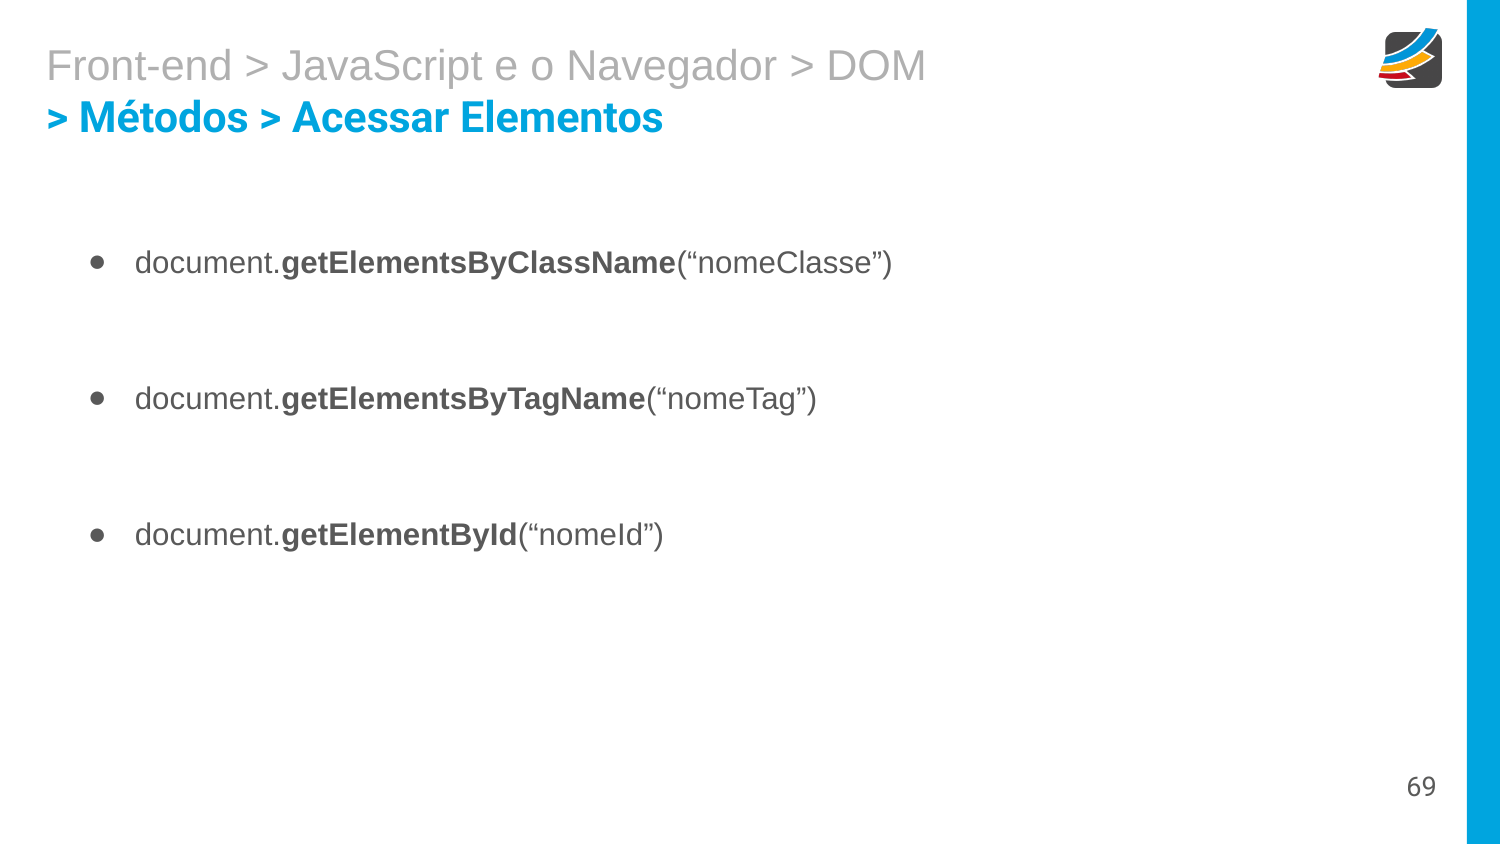

# Front-end > JavaScript e o Navegador > DOM
> Métodos > Acessar Elementos

document.getElementsByClassName(“nomeClasse”)

document.getElementsByTagName(“nomeTag”)

document.getElementById(“nomeId”)
69